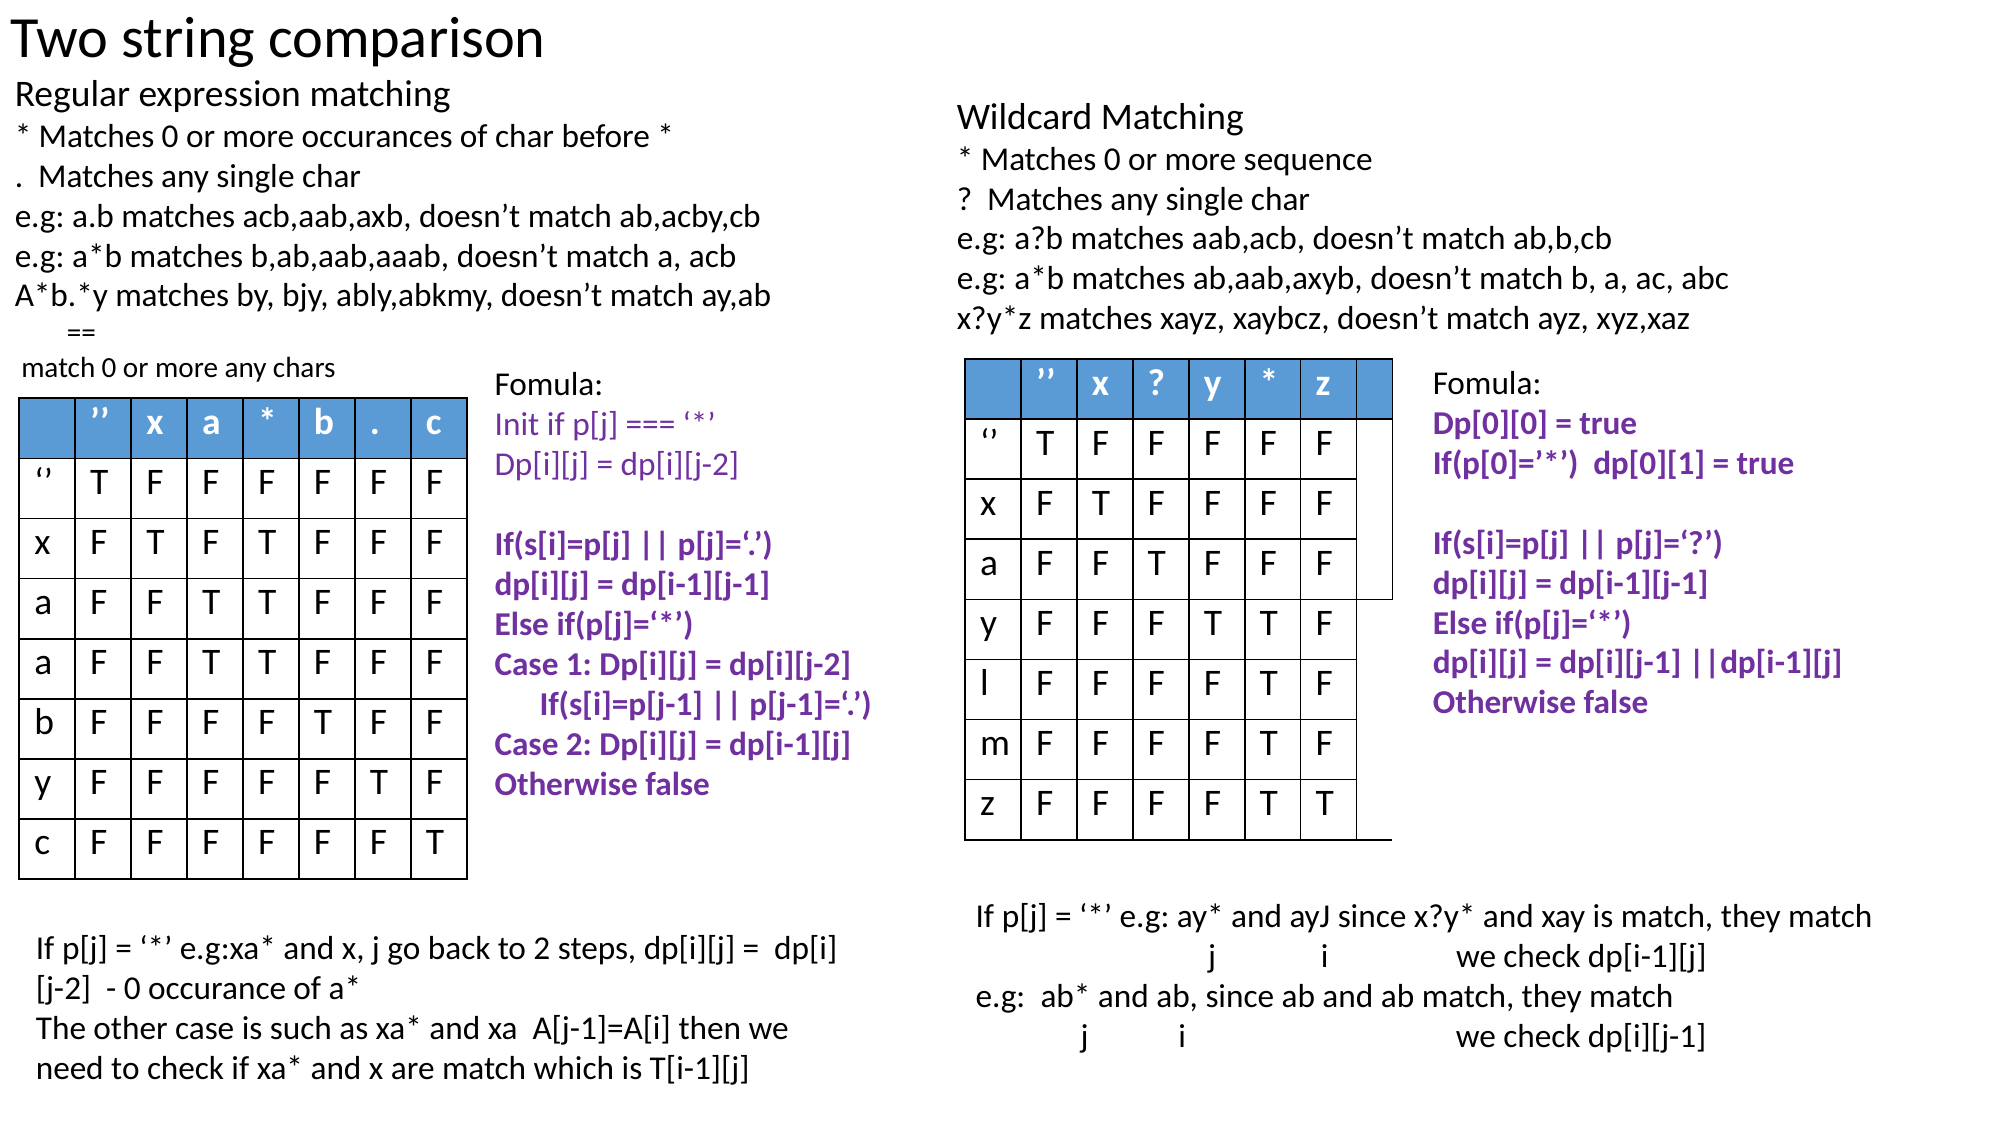

# Two string comparison
Regular expression matching
* Matches 0 or more occurances of char before *
.  Matches any single char
e.g: a.b matches acb,aab,axb, doesn’t match ab,acby,cb
e.g: a*b matches b,ab,aab,aaab, doesn’t match a, acb
A*b.*y matches by, bjy, ably,abkmy, doesn’t match ay,ab
        ==
 match 0 or more any chars
Wildcard Matching
* Matches 0 or more sequence
?  Matches any single char
e.g: a?b matches aab,acb, doesn’t match ab,b,cb
e.g: a*b matches ab,aab,axyb, doesn’t match b, a, ac, abc
x?y*z matches xayz, xaybcz, doesn’t match ayz, xyz,xaz

Fomula:
Dp[0][0] = true
If(p[0]=’*’)  dp[0][1] = true

If(s[i]=p[j] || p[j]=‘?’)
dp[i][j] = dp[i-1][j-1]
Else if(p[j]=‘*’)
dp[i][j] = dp[i][j-1] ||dp[i-1][j]
Otherwise false

Fomula:
Init if p[j] === ‘*’
Dp[i][j] = dp[i][j-2]

If(s[i]=p[j] || p[j]=‘.’)
dp[i][j] = dp[i-1][j-1]
Else if(p[j]=‘*’)
Case 1: Dp[i][j] = dp[i][j-2]
      If(s[i]=p[j-1] || p[j-1]=‘.’)
Case 2: Dp[i][j] = dp[i-1][j]
Otherwise false

|  | ’’ | x | ? | y | \* | z |  |
| --- | --- | --- | --- | --- | --- | --- | --- |
| ‘’ | T | F | F | F | F | F |  |
| x | F | T | F | F | F | F |  |
| a | F | F | T | F | F | F |  |
| y | F | F | F | T | T | F |  |
| l | F | F | F | F | T | F |  |
| m | F | F | F | F | T | F |  |
| z | F | F | F | F | T | T |  |
|  | ’’ | x | a | \* | b | . | c |
| --- | --- | --- | --- | --- | --- | --- | --- |
| ‘’ | T | F | F | F | F | F | F |
| x | F | T | F | T | F | F | F |
| a | F | F | T | T | F | F | F |
| a | F | F | T | T | F | F | F |
| b | F | F | F | F | T | F | F |
| y | F | F | F | F | F | T | F |
| c | F | F | F | F | F | F | T |
If p[j] = ‘*’ e.g: ay* and ayJ since x?y* and xay is match, they match
                               j              i                 we check dp[i-1][j]
e.g:  ab* and ab, since ab and ab match, they match
              j            i                                    we check dp[i][j-1]
If p[j] = ‘*’ e.g:xa* and x, j go back to 2 steps, dp[i][j] =  dp[i][j-2]  - 0 occurance of a*
The other case is such as xa* and xa  A[j-1]=A[i] then we need to check if xa* and x are match which is T[i-1][j]